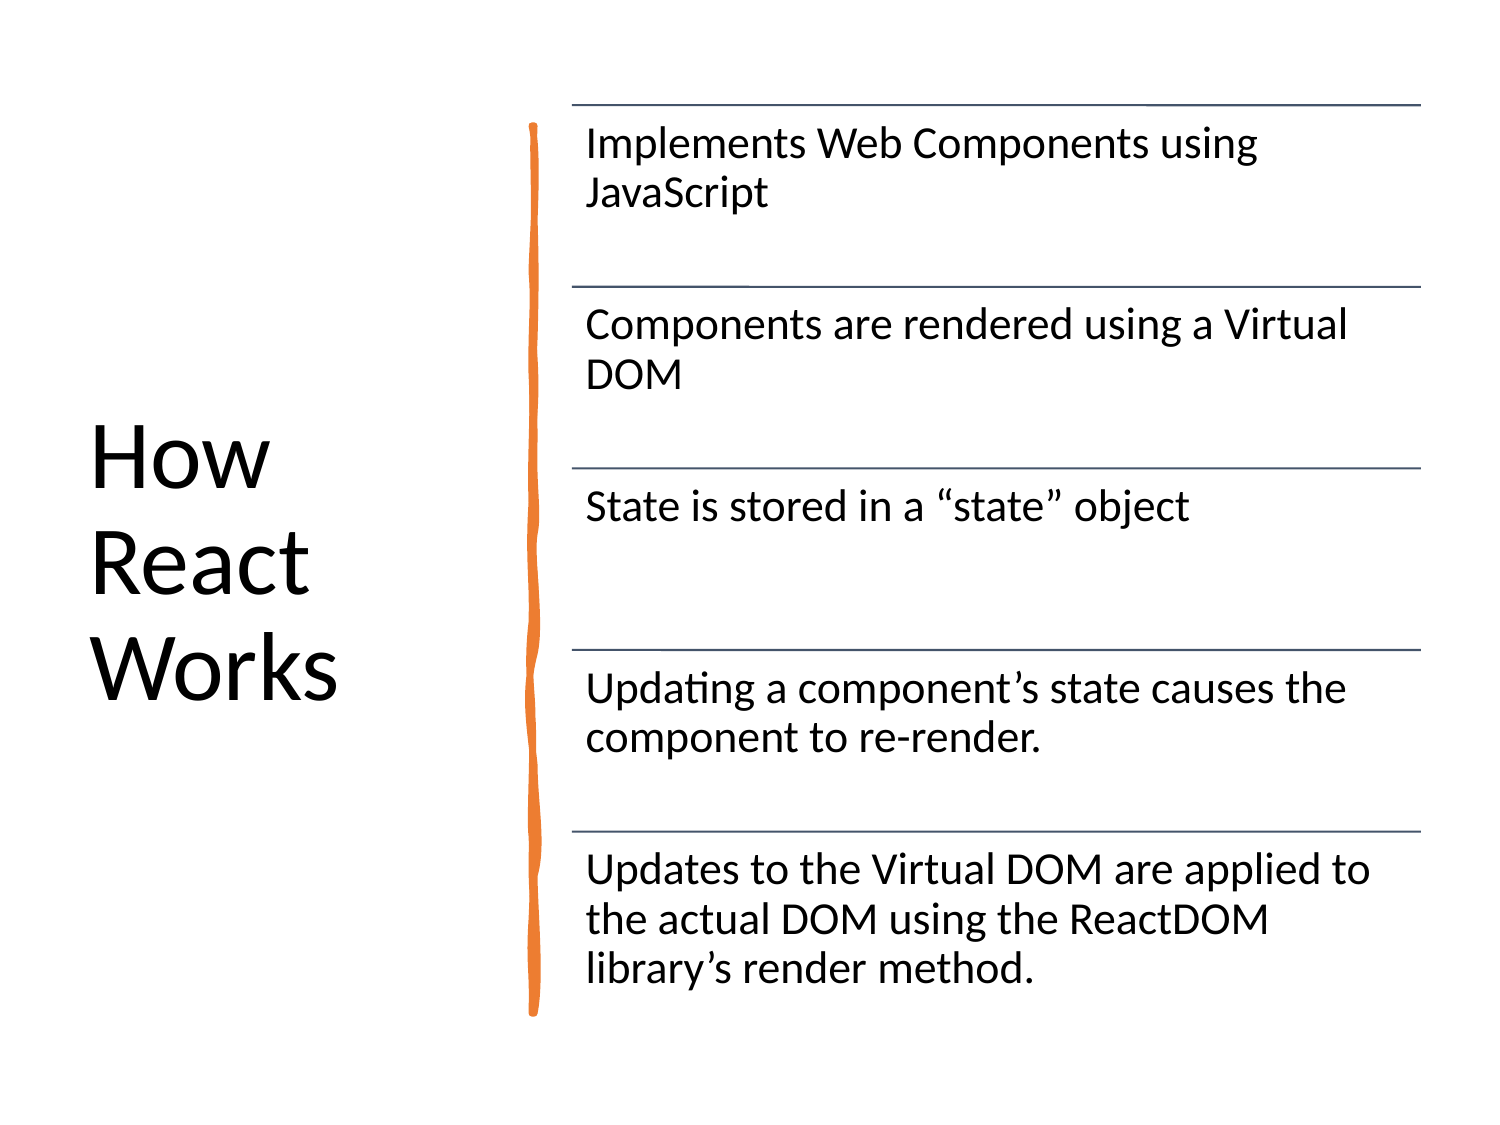

Implements Web Components using JavaScript
Components are rendered using a Virtual DOM
State is stored in a “state” object
Updating a component’s state causes the component to re-render.
Updates to the Virtual DOM are applied to the actual DOM using the ReactDOM library’s render method.
# How React Works